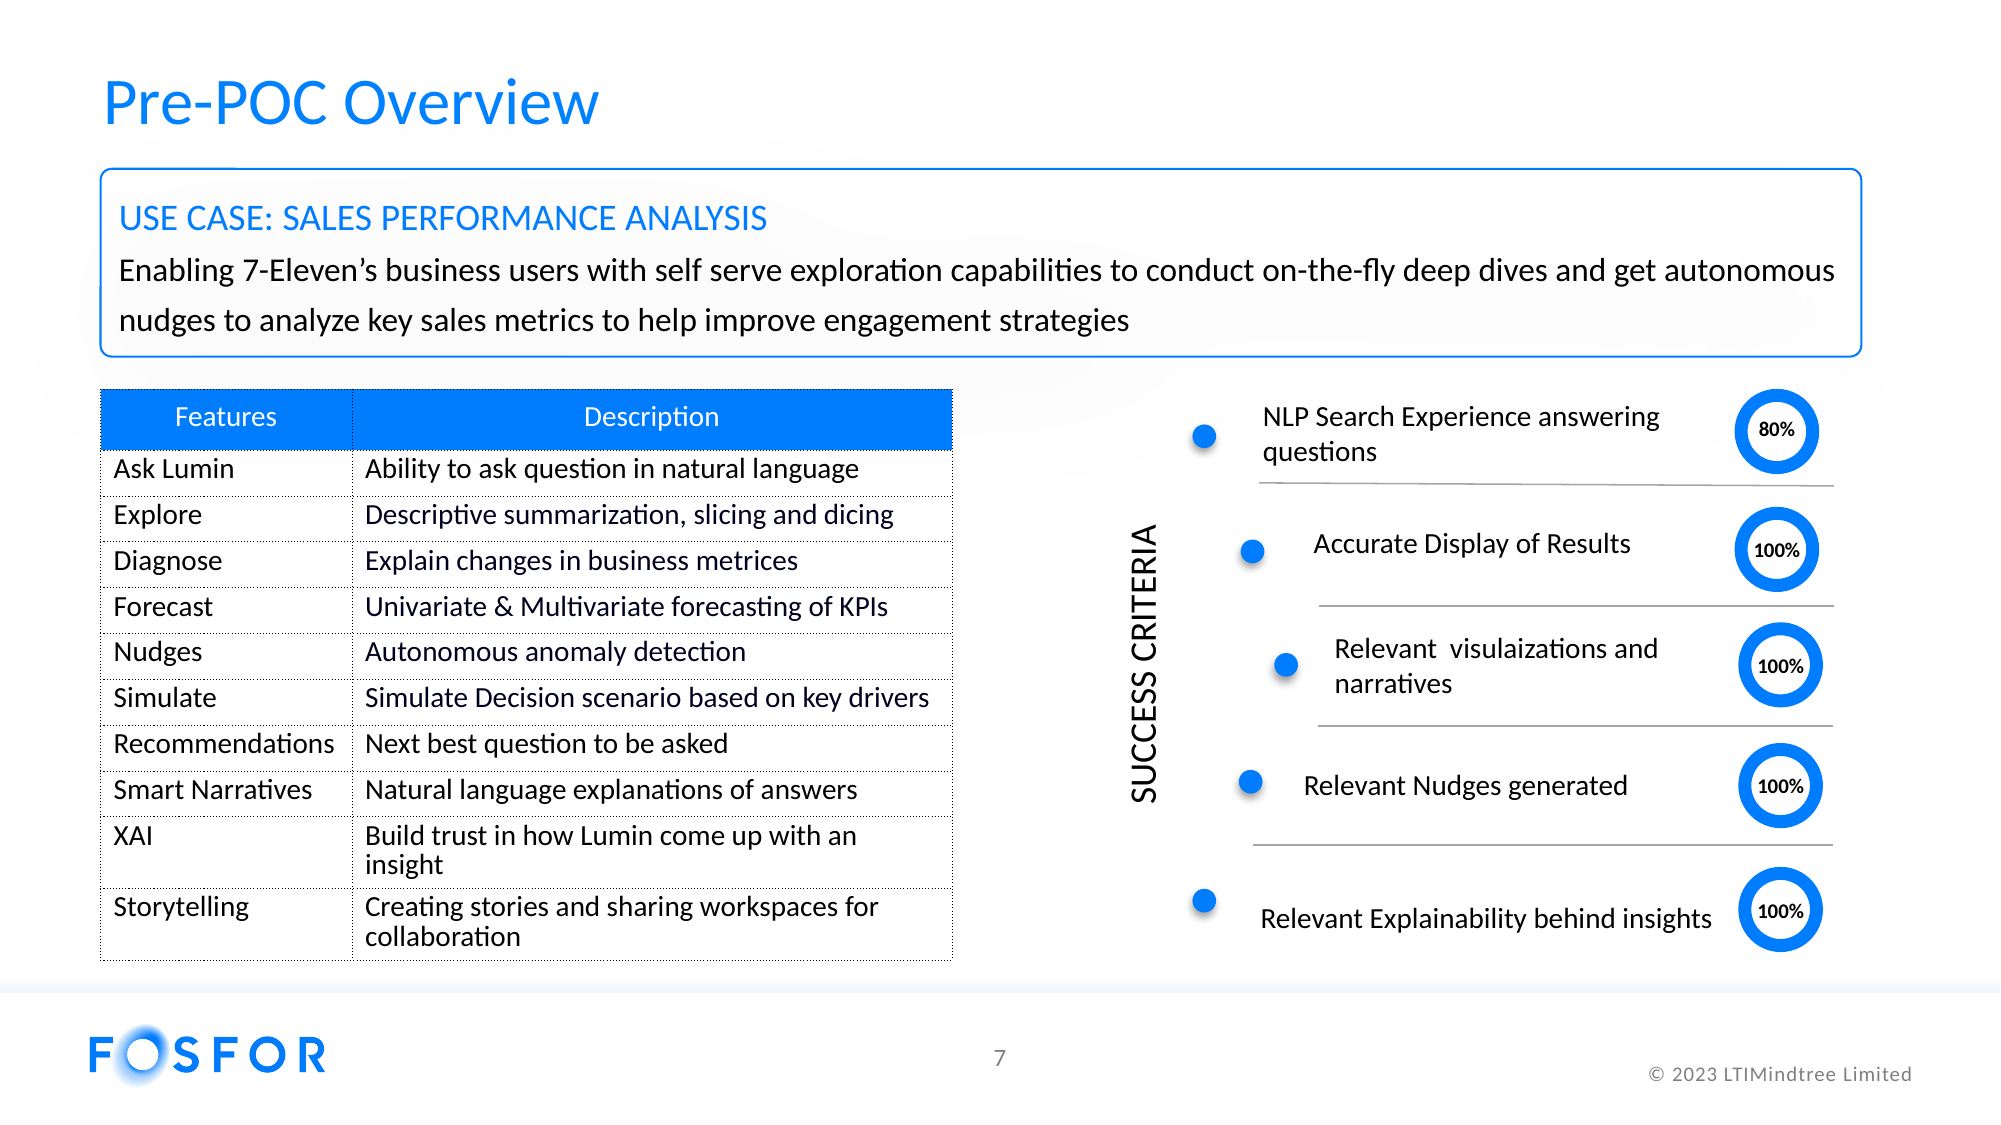

Pre-POC Overview
USE CASE: SALES PERFORMANCE ANALYSIS
Enabling 7-Eleven’s business users with self serve exploration capabilities to conduct on-the-fly deep dives and get autonomous nudges to analyze key sales metrics to help improve engagement strategies
| Features | Description |
| --- | --- |
| Ask Lumin | Ability to ask question in natural language |
| Explore | Descriptive summarization, slicing and dicing |
| Diagnose | Explain changes in business metrices |
| Forecast | Univariate & Multivariate forecasting of KPIs |
| Nudges | Autonomous anomaly detection |
| Simulate | Simulate Decision scenario based on key drivers |
| Recommendations | Next best question to be asked |
| Smart Narratives | Natural language explanations of answers |
| XAI | Build trust in how Lumin come up with an insight |
| Storytelling | Creating stories and sharing workspaces for collaboration |

NLP Search Experience answering questions

80%

SUCCESS CRITERIA

Accurate Display of Results
100%

Relevant  visulaizations and narratives

100%

Relevant Nudges generated
100%

100%
Relevant Explainability behind insights